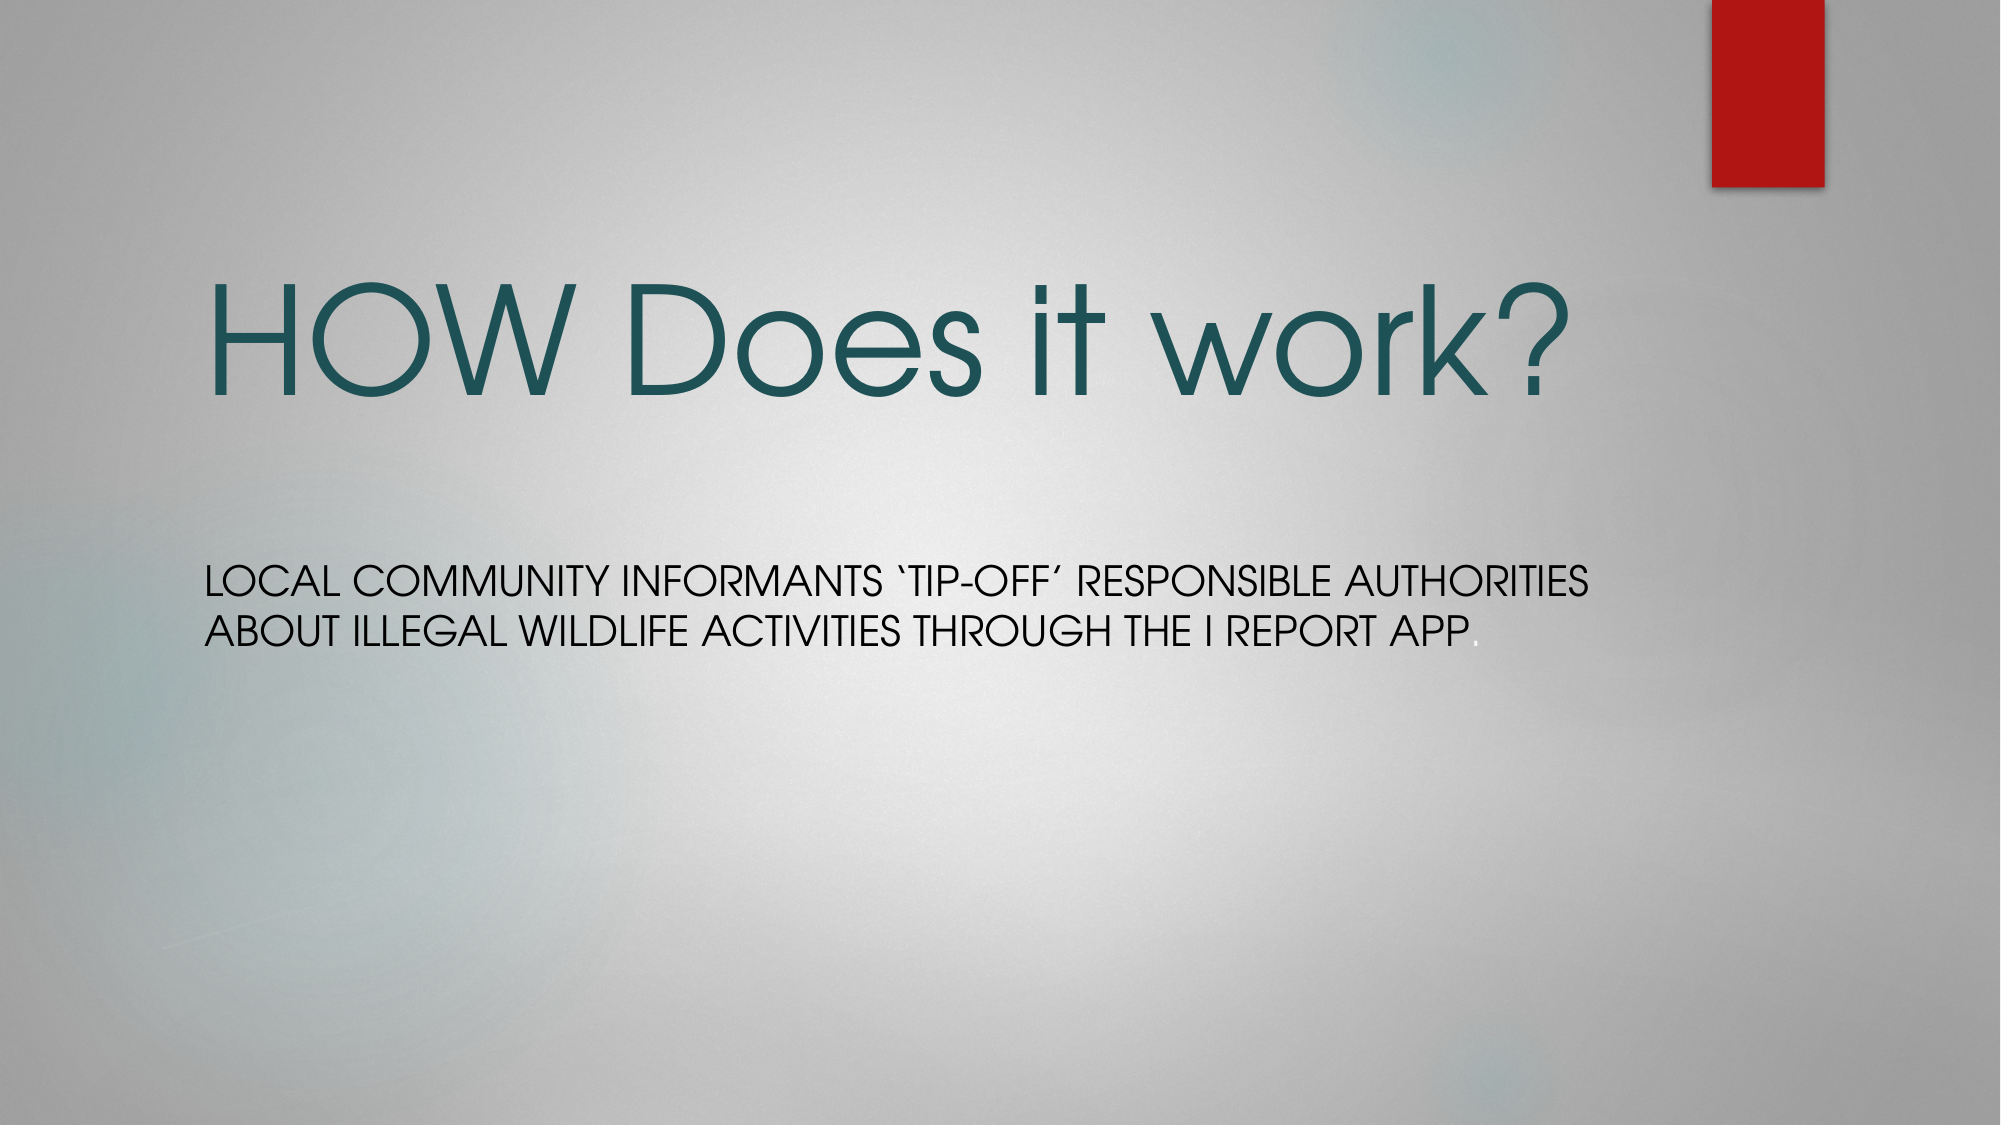

# HOW Does it work?
Local community informants ‘tip-off’ responsible authorities about illegal wildlife activities through the I report app.